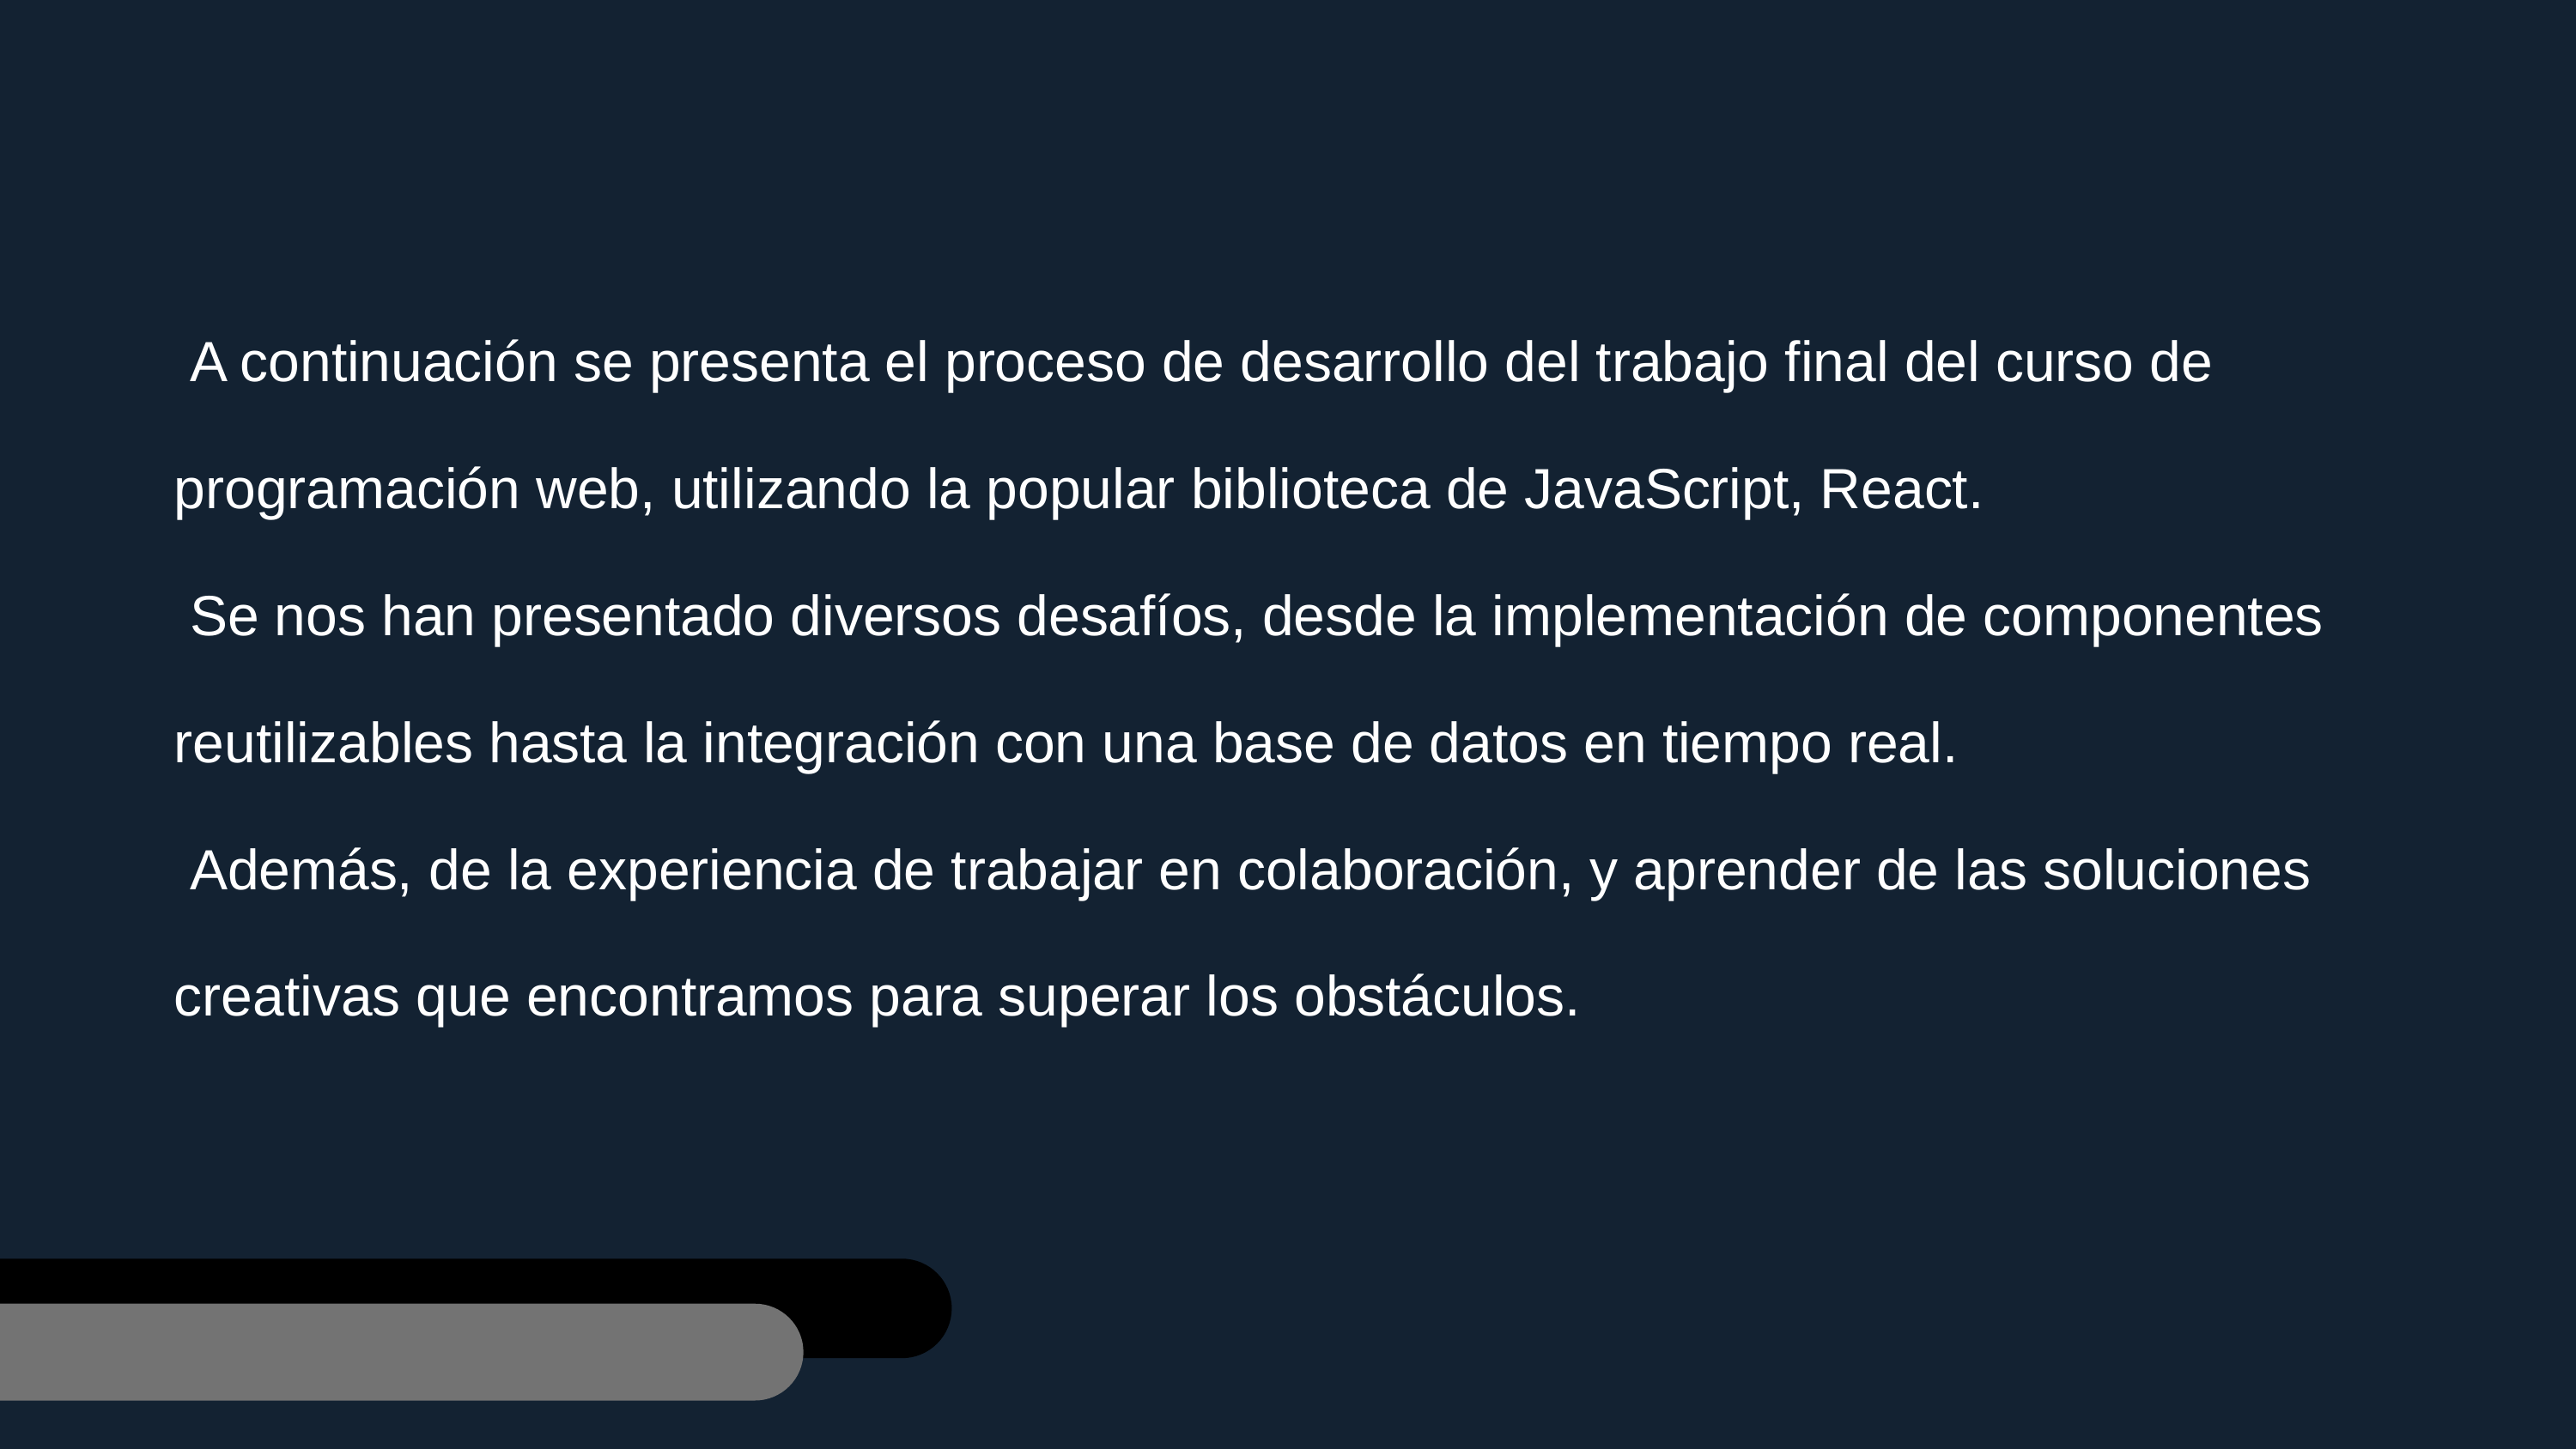

A continuación se presenta el proceso de desarrollo del trabajo final del curso de programación web, utilizando la popular biblioteca de JavaScript, React.
 Se nos han presentado diversos desafíos, desde la implementación de componentes reutilizables hasta la integración con una base de datos en tiempo real.
 Además, de la experiencia de trabajar en colaboración, y aprender de las soluciones creativas que encontramos para superar los obstáculos.